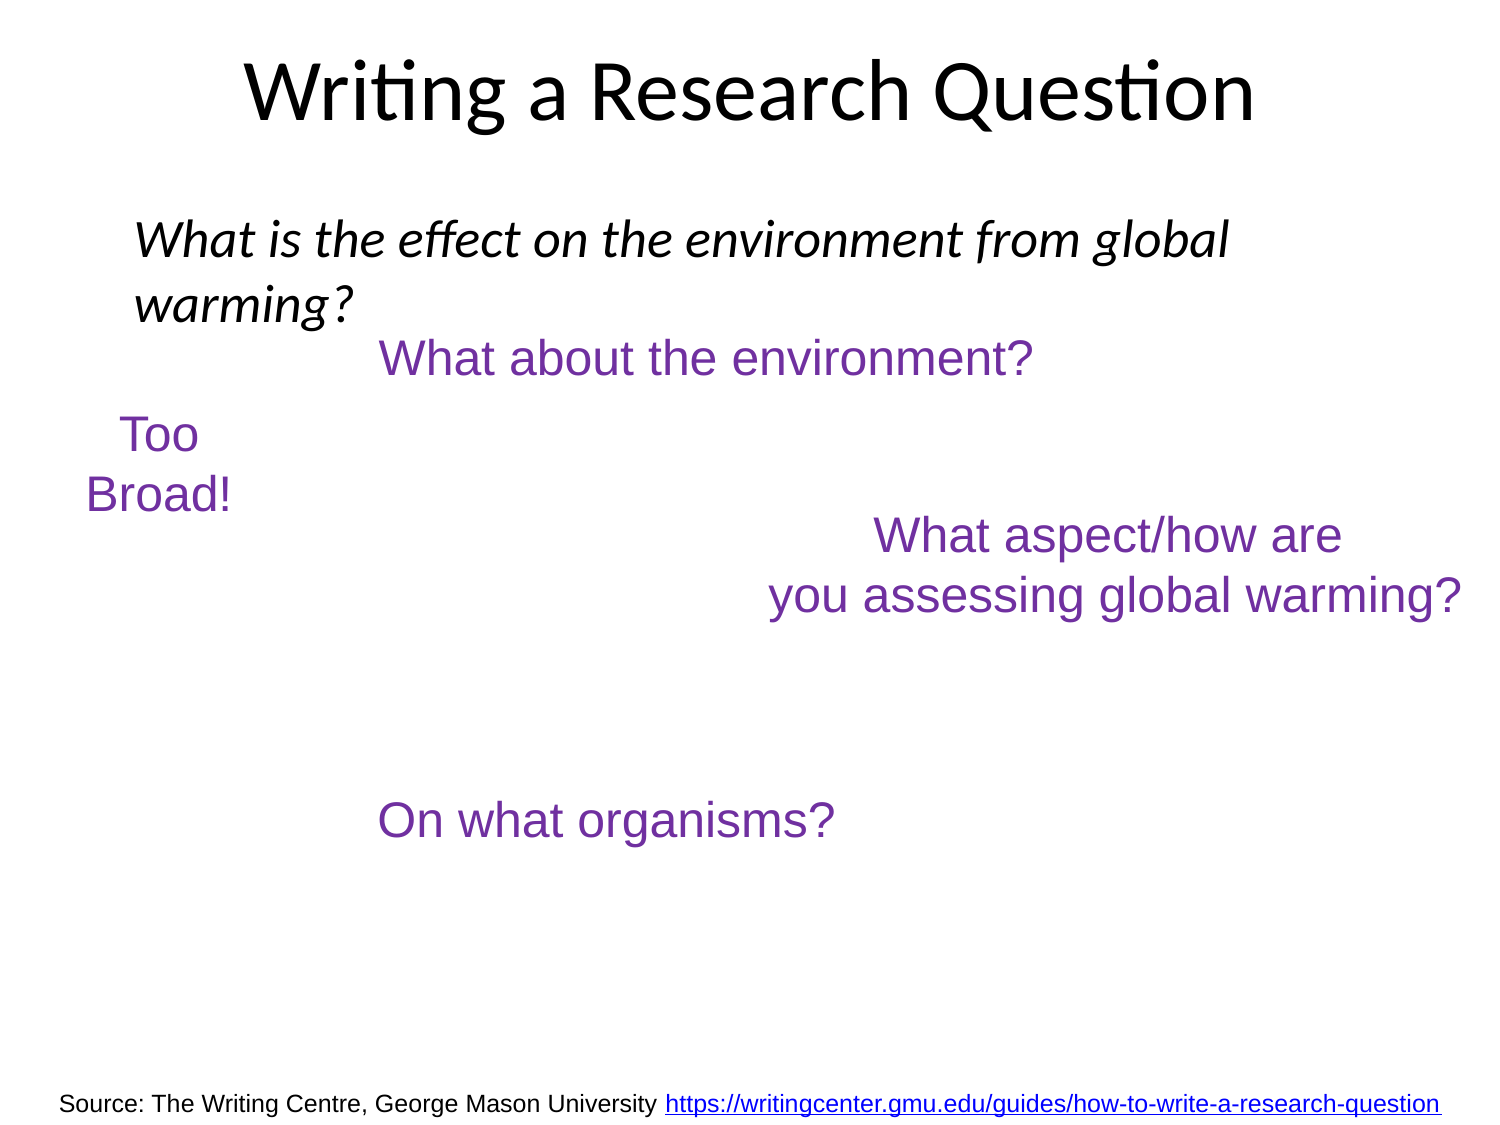

# Writing a Research Question
What is the effect on the environment from global warming?

What about the environment?
Too Broad!
What aspect/how are
you assessing global warming?
On what organisms?
Source: The Writing Centre, George Mason University https://writingcenter.gmu.edu/guides/how-to-write-a-research-question